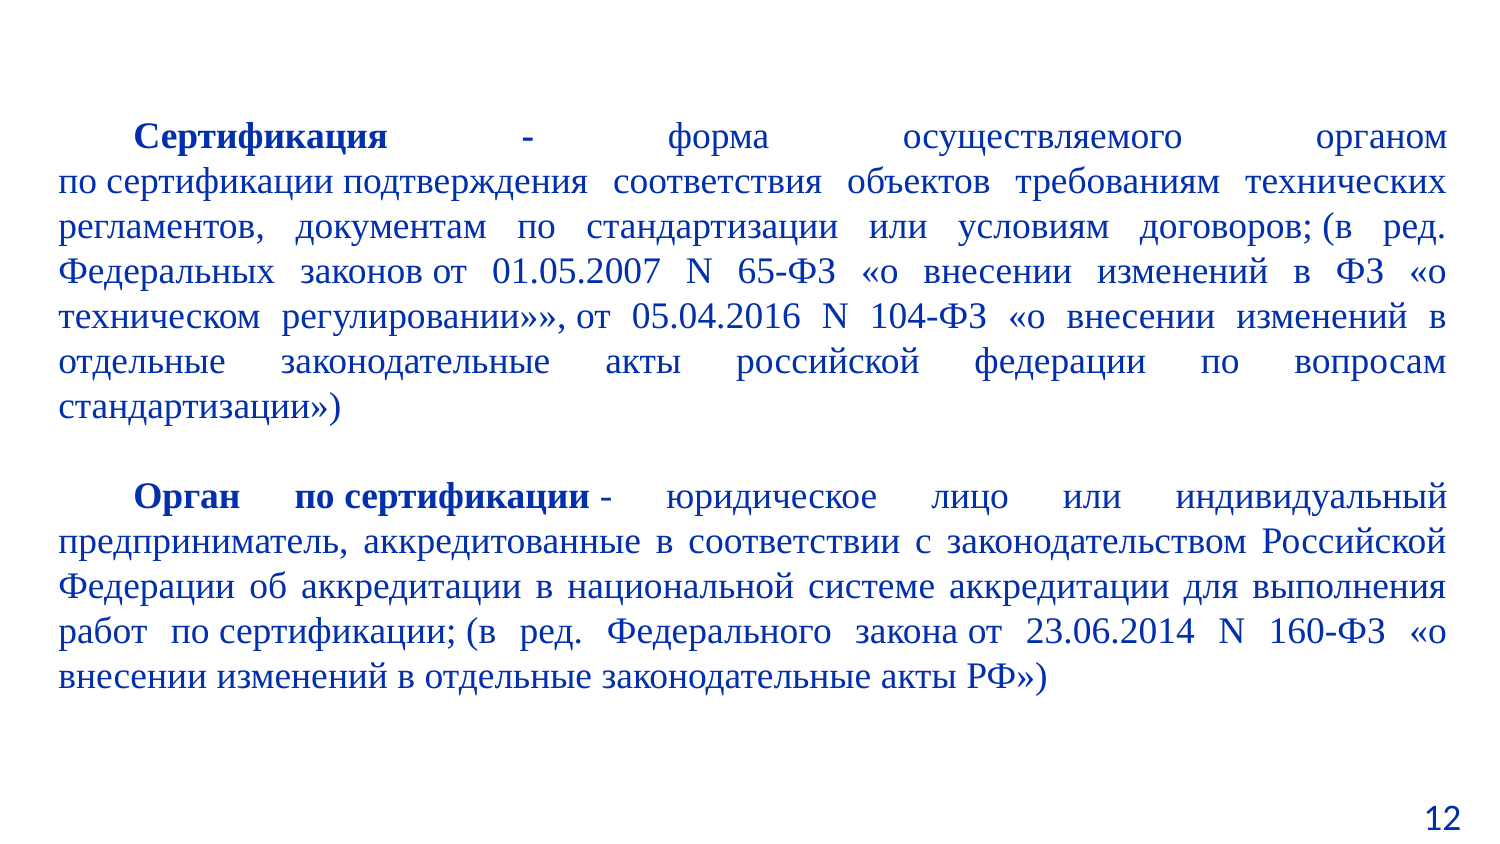

Сертификация - форма осуществляемого органом по сертификации подтверждения соответствия объектов требованиям технических регламентов, документам по стандартизации или условиям договоров; (в ред. Федеральных законов от 01.05.2007 N 65-ФЗ «о внесении изменений в ФЗ «о техническом регулировании»», от 05.04.2016 N 104-ФЗ «о внесении изменений в отдельные законодательные акты российской федерации по вопросам стандартизации»)

Орган по сертификации - юридическое лицо или индивидуальный предприниматель, аккредитованные в соответствии с законодательством Российской Федерации об аккредитации в национальной системе аккредитации для выполнения работ по сертификации; (в ред. Федерального закона от 23.06.2014 N 160-ФЗ «о внесении изменений в отдельные законодательные акты РФ»)
12